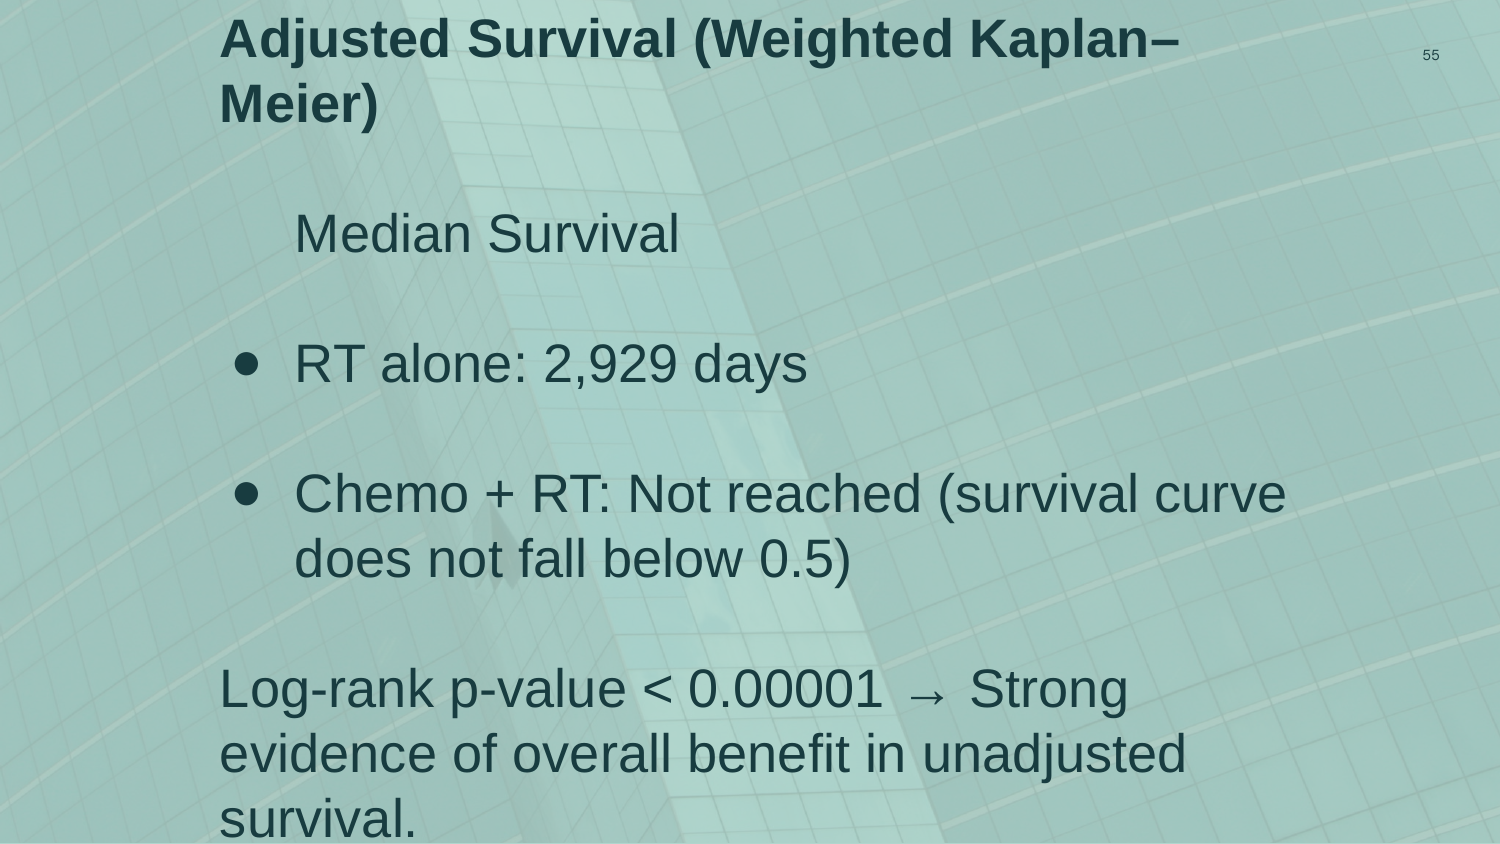

55
# Adjusted Survival (Weighted Kaplan–Meier)

Median Survival

RT alone: 2,929 days

Chemo + RT: Not reached (survival curve does not fall below 0.5)

Log-rank p-value < 0.00001 → Strong evidence of overall benefit in unadjusted survival.